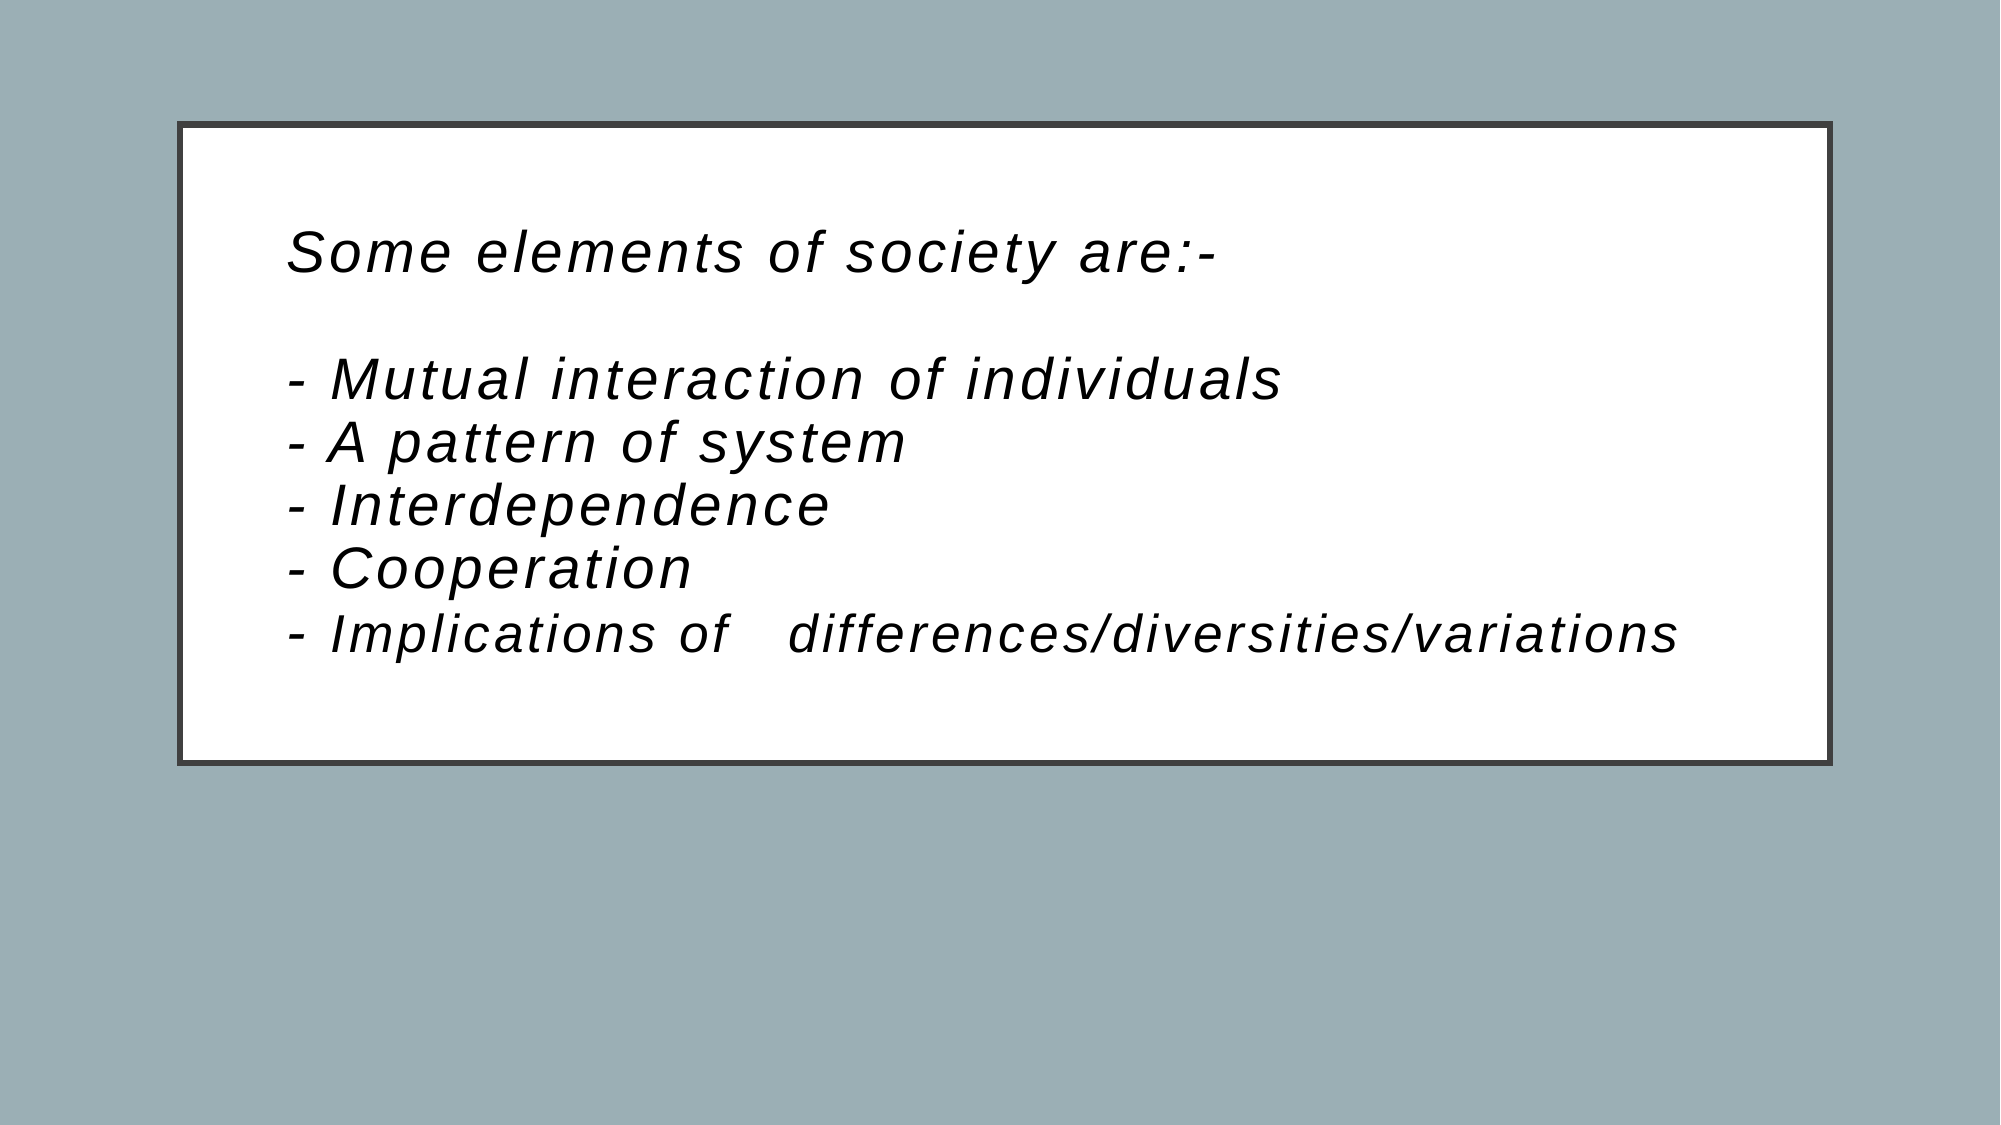

# Some elements of society are:- - Mutual interaction of individuals - A pattern of system - Interdependence - Cooperation - Implications of   differences/diversities/variations